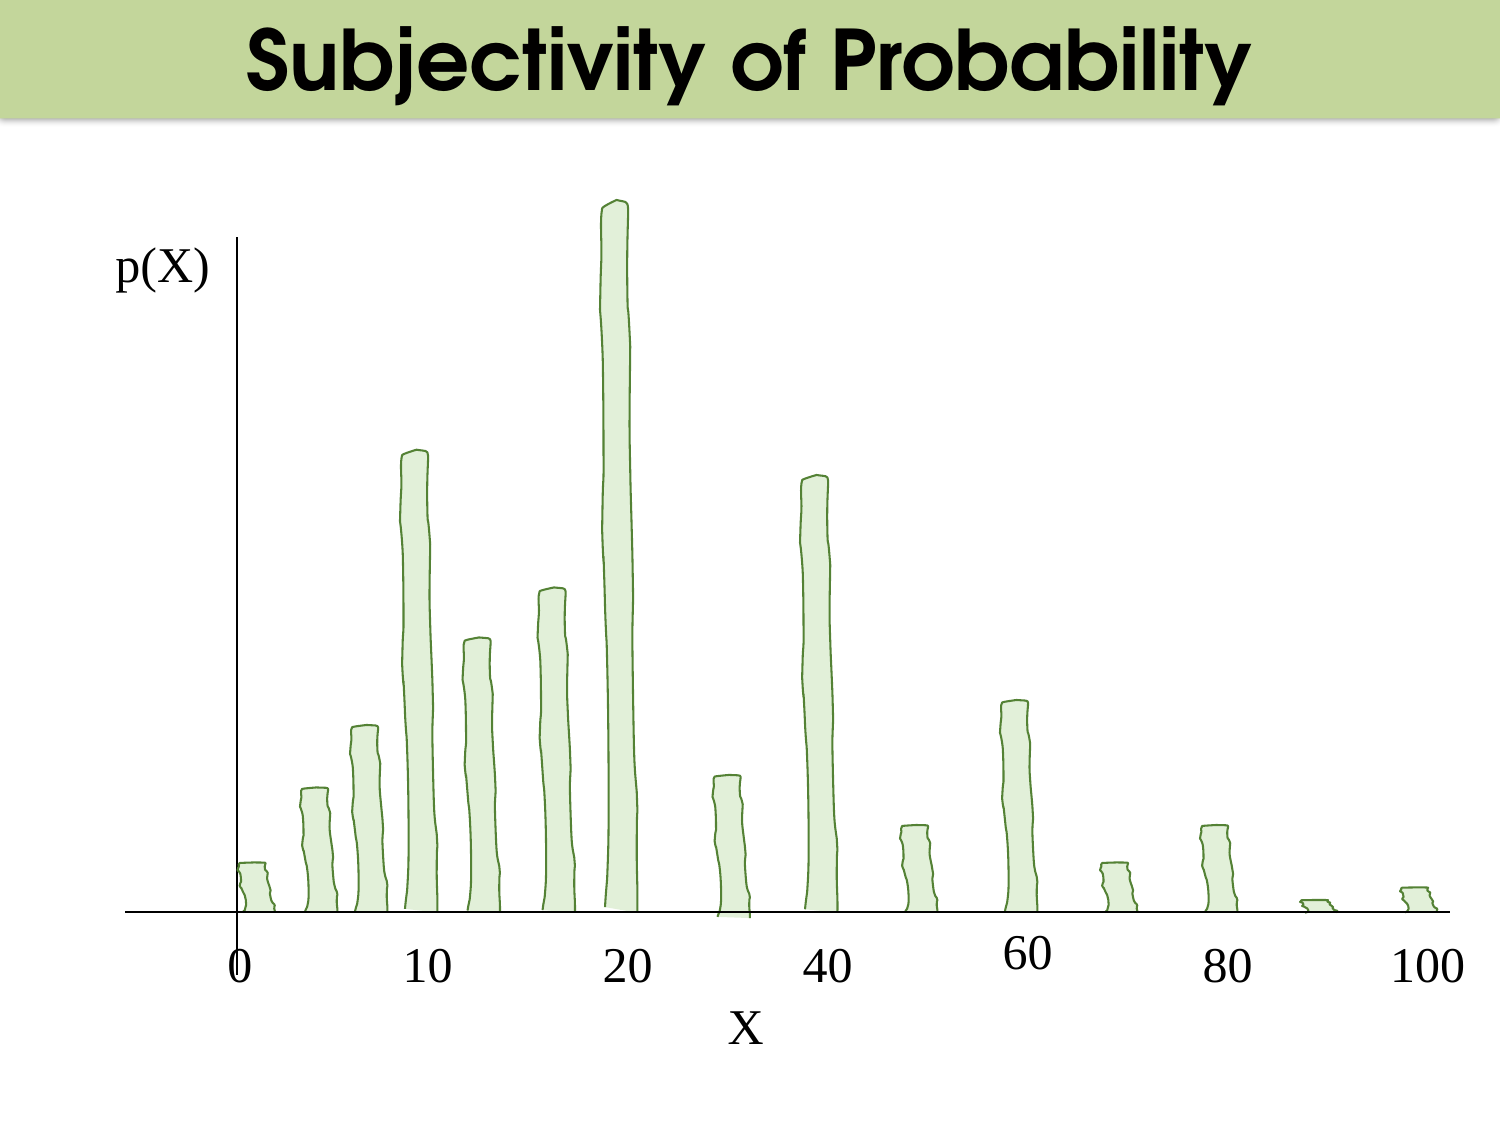

Subjectivity of Probability

p(X)

60
0
10
20
40
80
100
X